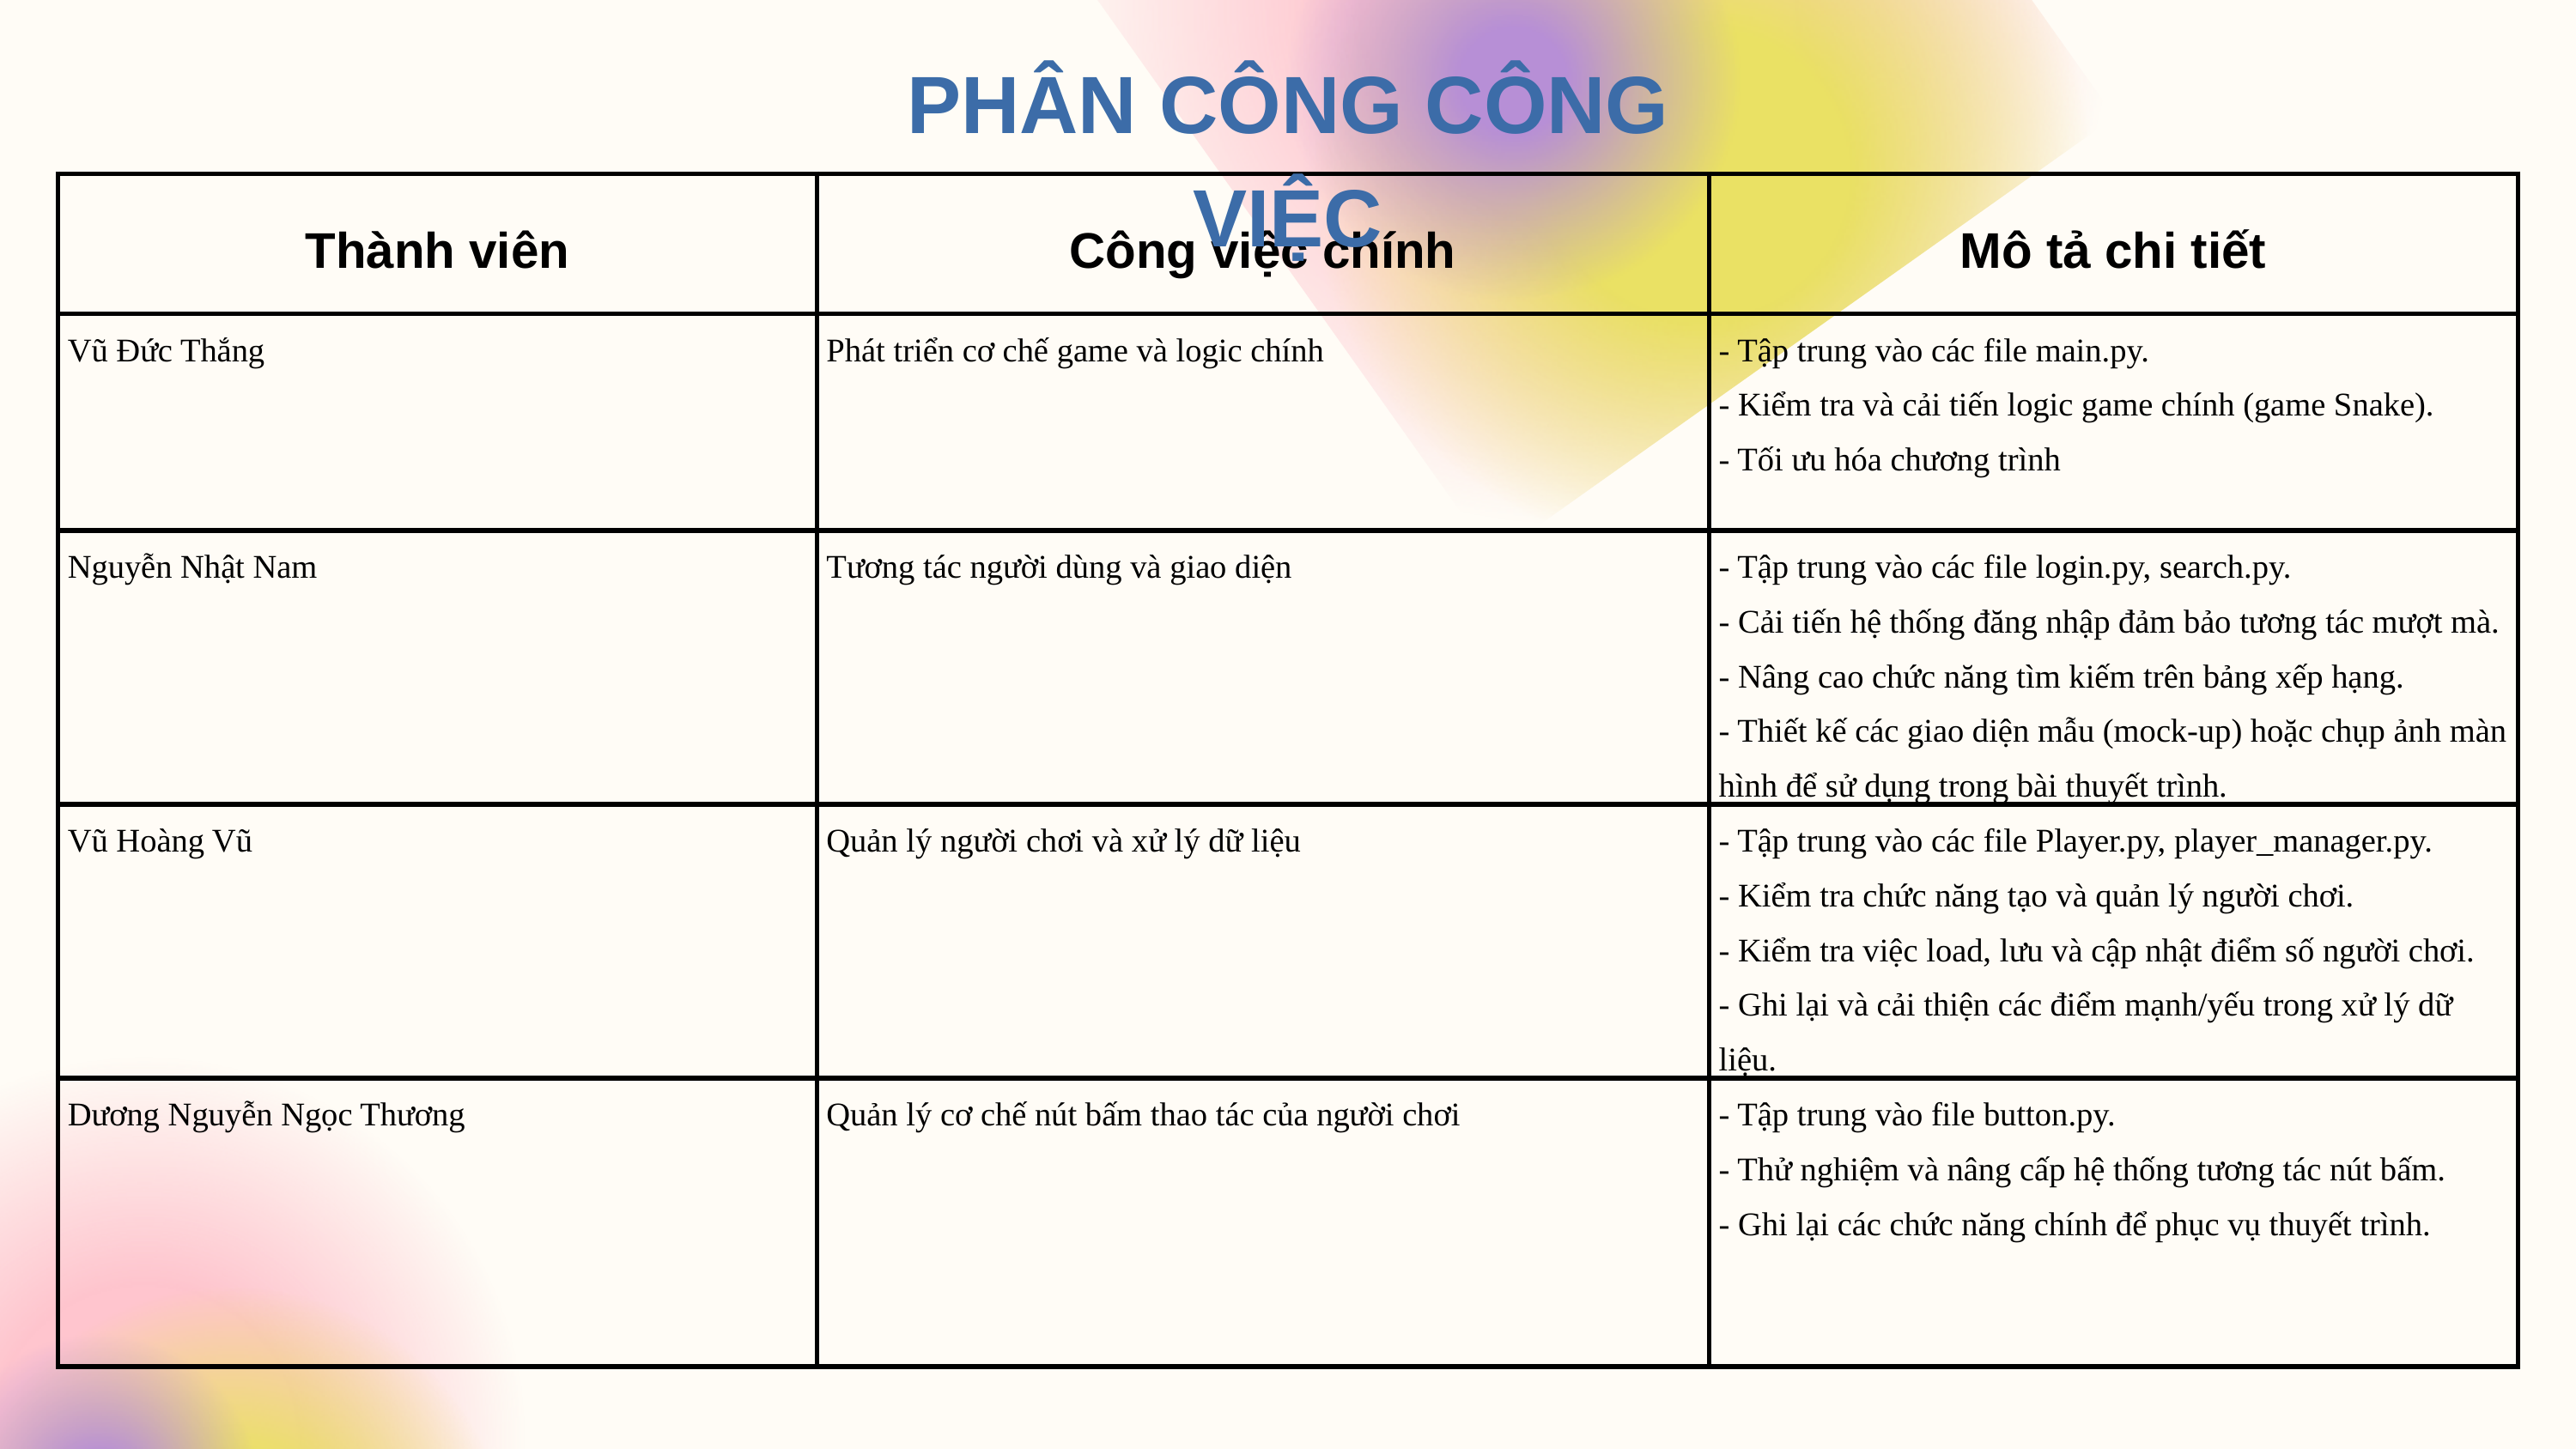

PHÂN CÔNG CÔNG VIỆC
| Thành viên | Công việc chính | Mô tả chi tiết |
| --- | --- | --- |
| Vũ Đức Thắng | Phát triển cơ chế game và logic chính | - Tập trung vào các file main.py. - Kiểm tra và cải tiến logic game chính (game Snake). - Tối ưu hóa chương trình |
| Nguyễn Nhật Nam | Tương tác người dùng và giao diện | - Tập trung vào các file login.py, search.py. - Cải tiến hệ thống đăng nhập đảm bảo tương tác mượt mà. - Nâng cao chức năng tìm kiếm trên bảng xếp hạng. - Thiết kế các giao diện mẫu (mock-up) hoặc chụp ảnh màn hình để sử dụng trong bài thuyết trình. |
| Vũ Hoàng Vũ | Quản lý người chơi và xử lý dữ liệu | - Tập trung vào các file Player.py, player\_manager.py. - Kiểm tra chức năng tạo và quản lý người chơi. - Kiểm tra việc load, lưu và cập nhật điểm số người chơi. - Ghi lại và cải thiện các điểm mạnh/yếu trong xử lý dữ liệu. |
| Dương Nguyễn Ngọc Thương | Quản lý cơ chế nút bấm thao tác của người chơi | - Tập trung vào file button.py. - Thử nghiệm và nâng cấp hệ thống tương tác nút bấm. - Ghi lại các chức năng chính để phục vụ thuyết trình. |